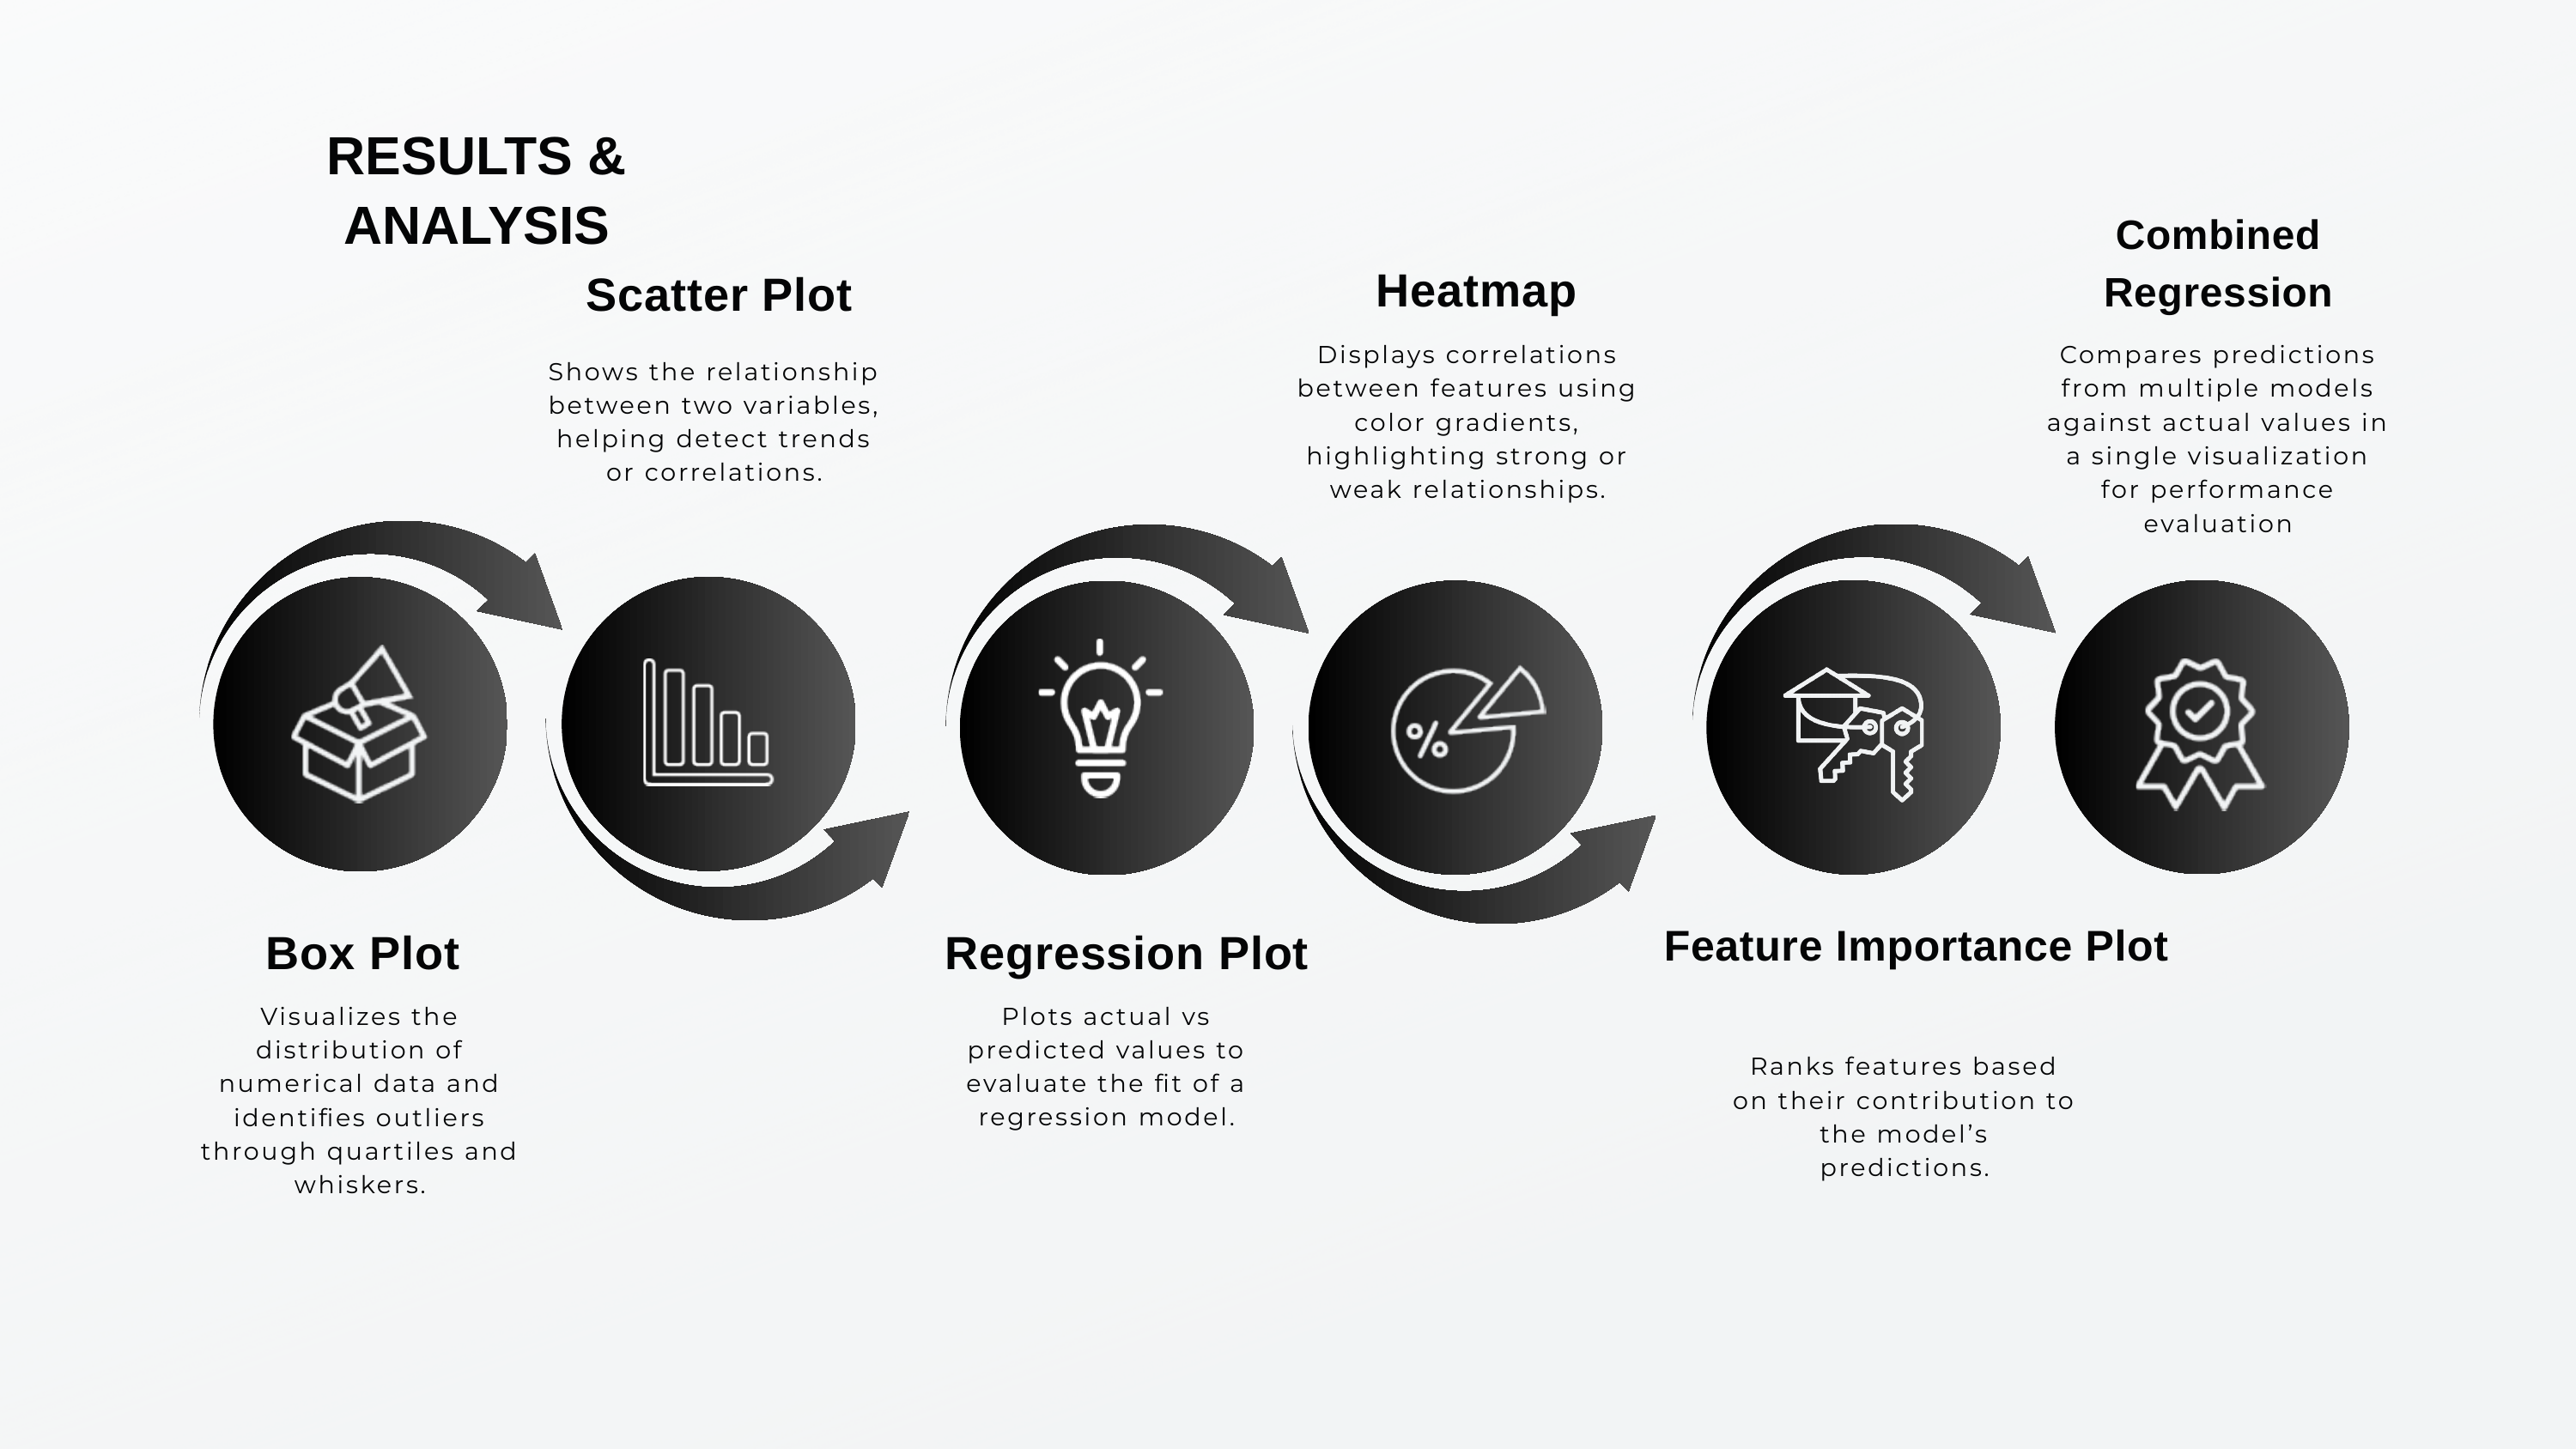

RESULTS & ANALYSIS
Combined Regression
Heatmap
Scatter Plot
Displays correlations between features using color gradients, highlighting strong or weak relationships.
Compares predictions from multiple models against actual values in a single visualization for performance evaluation
Shows the relationship between two variables, helping detect trends or correlations.

Feature Importance Plot
Box Plot
Regression Plot
Visualizes the distribution of numerical data and identifies outliers through quartiles and whiskers.

Plots actual vs predicted values to evaluate the fit of a regression model.
Ranks features based on their contribution to the model’s predictions.